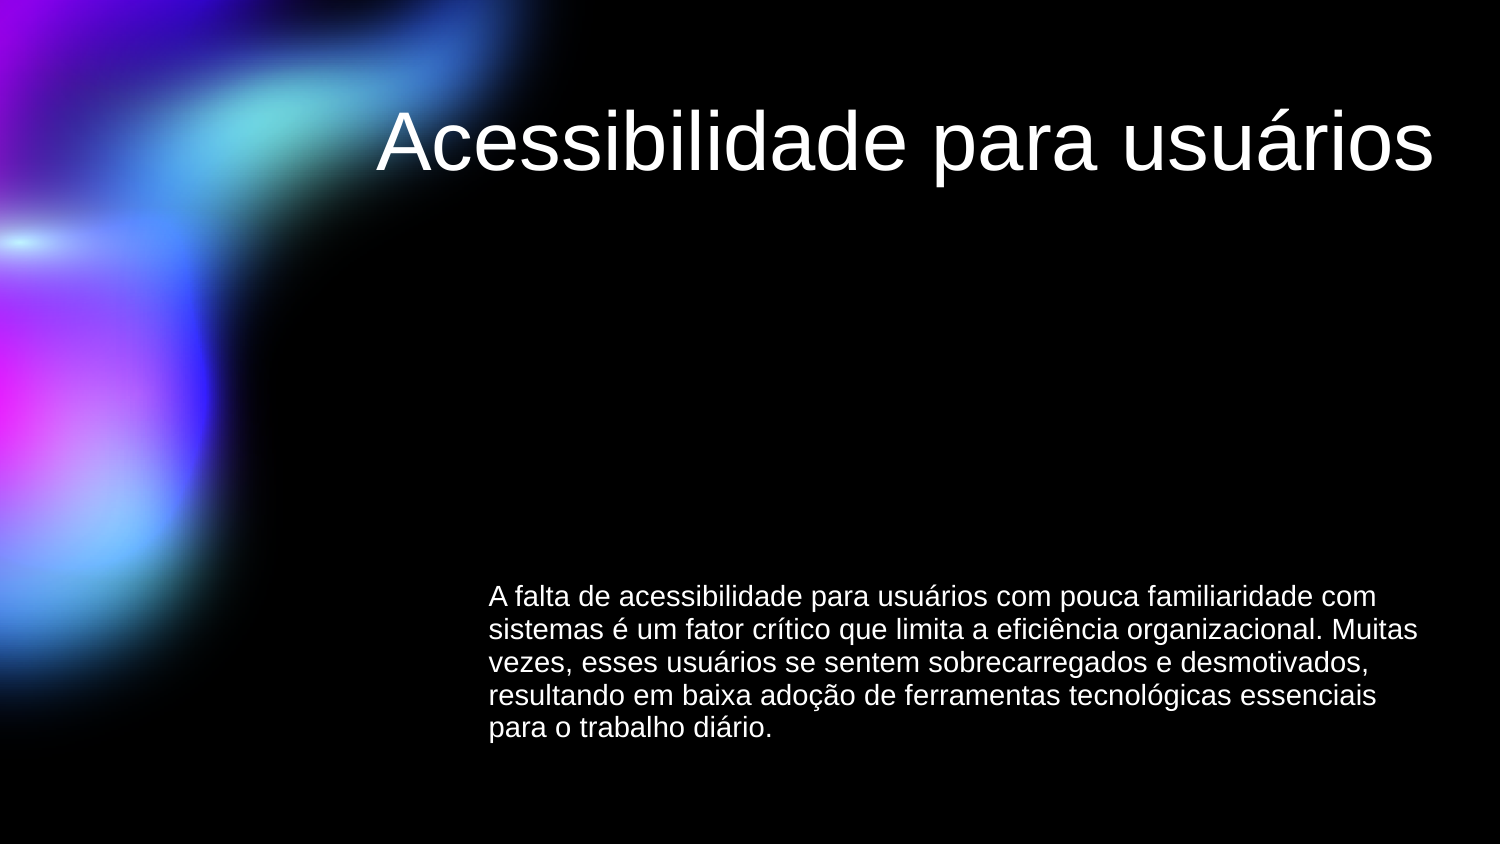

Acessibilidade para usuários
A falta de acessibilidade para usuários com pouca familiaridade com sistemas é um fator crítico que limita a eficiência organizacional. Muitas vezes, esses usuários se sentem sobrecarregados e desmotivados, resultando em baixa adoção de ferramentas tecnológicas essenciais para o trabalho diário.